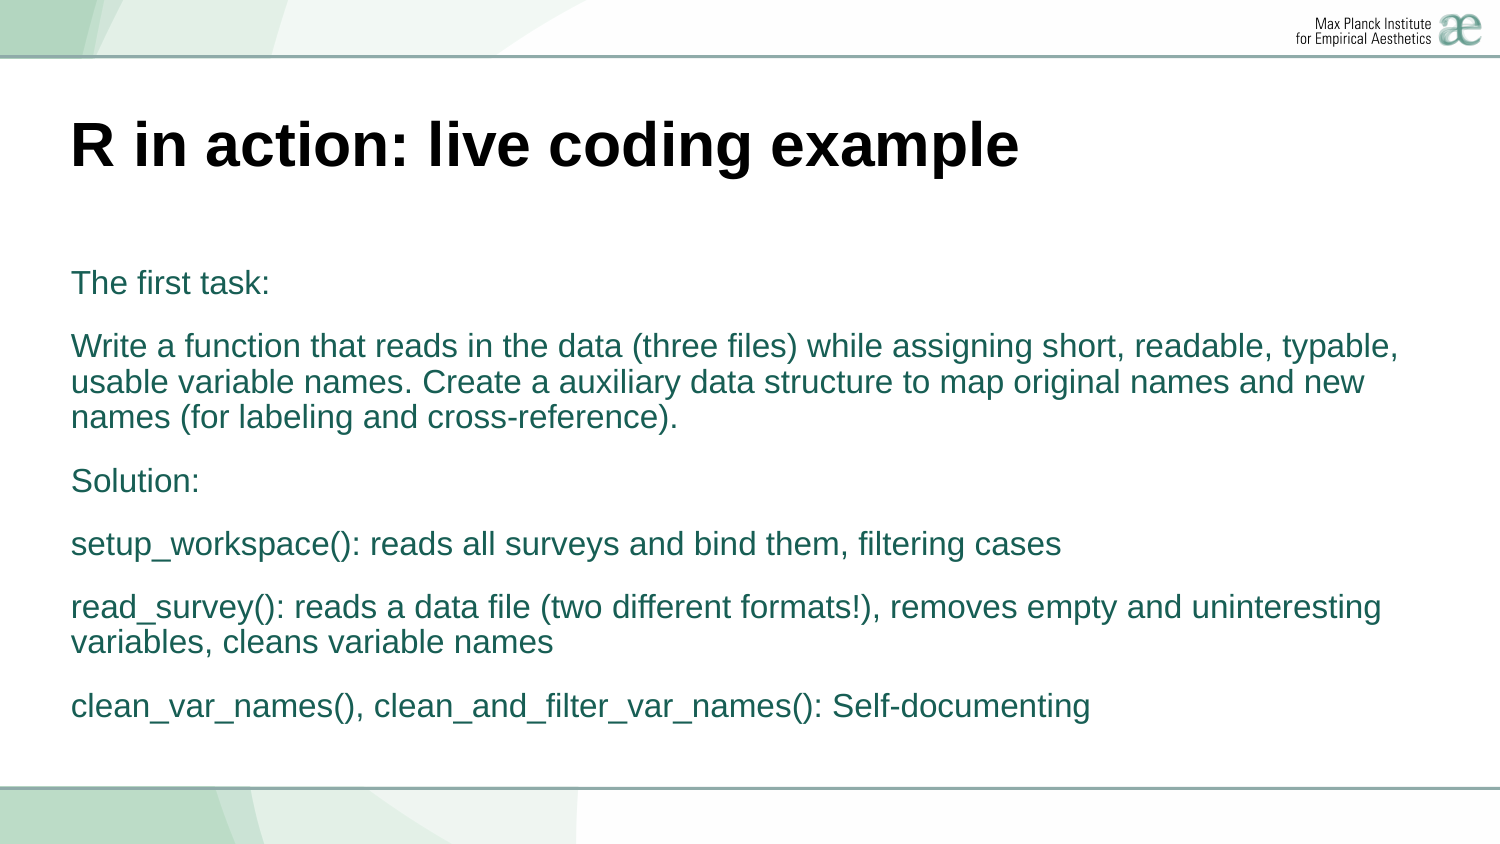

# R in action: live coding example
The first task:
Write a function that reads in the data (three files) while assigning short, readable, typable, usable variable names. Create a auxiliary data structure to map original names and new names (for labeling and cross-reference).
Solution:
setup_workspace(): reads all surveys and bind them, filtering cases
read_survey(): reads a data file (two different formats!), removes empty and uninteresting variables, cleans variable names
clean_var_names(), clean_and_filter_var_names(): Self-documenting